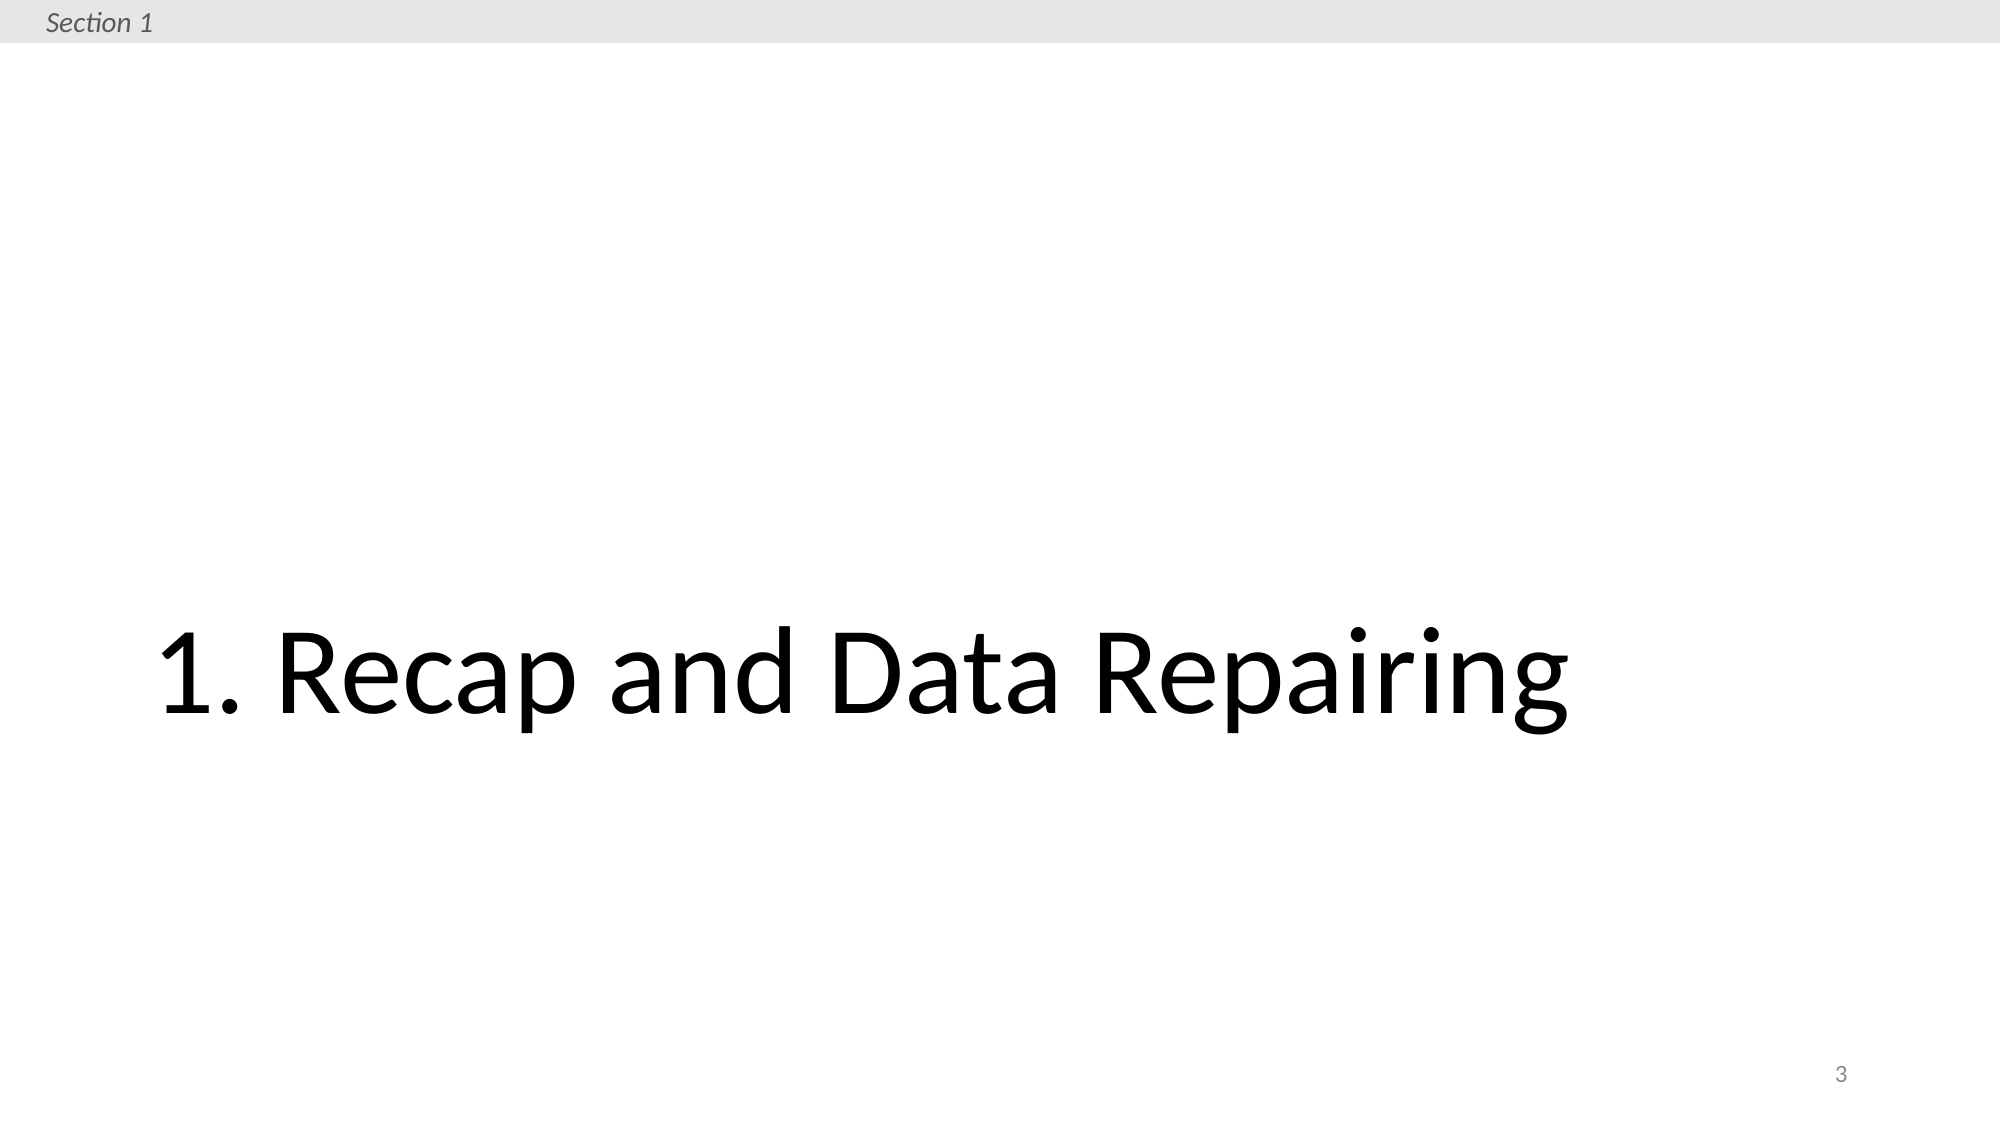

Section 1
# 1. Recap and Data Repairing
3